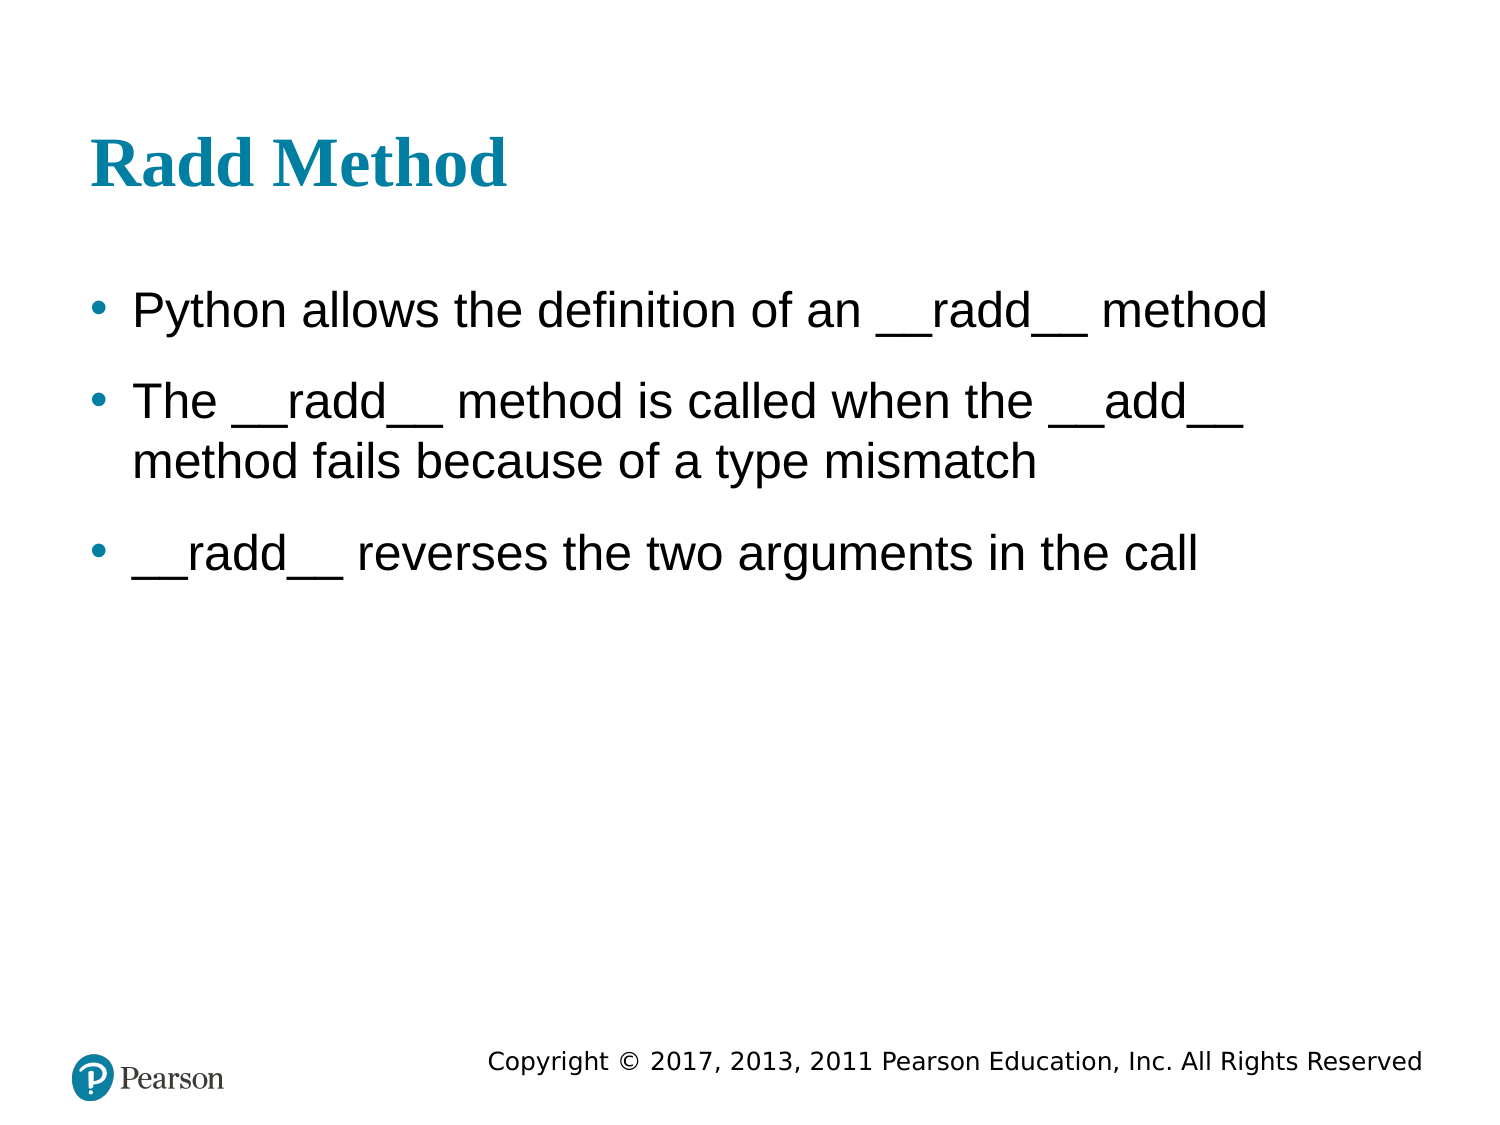

# Radd Method
Python allows the definition of an __radd__ method
The __radd__ method is called when the __add__ method fails because of a type mismatch
__radd__ reverses the two arguments in the call